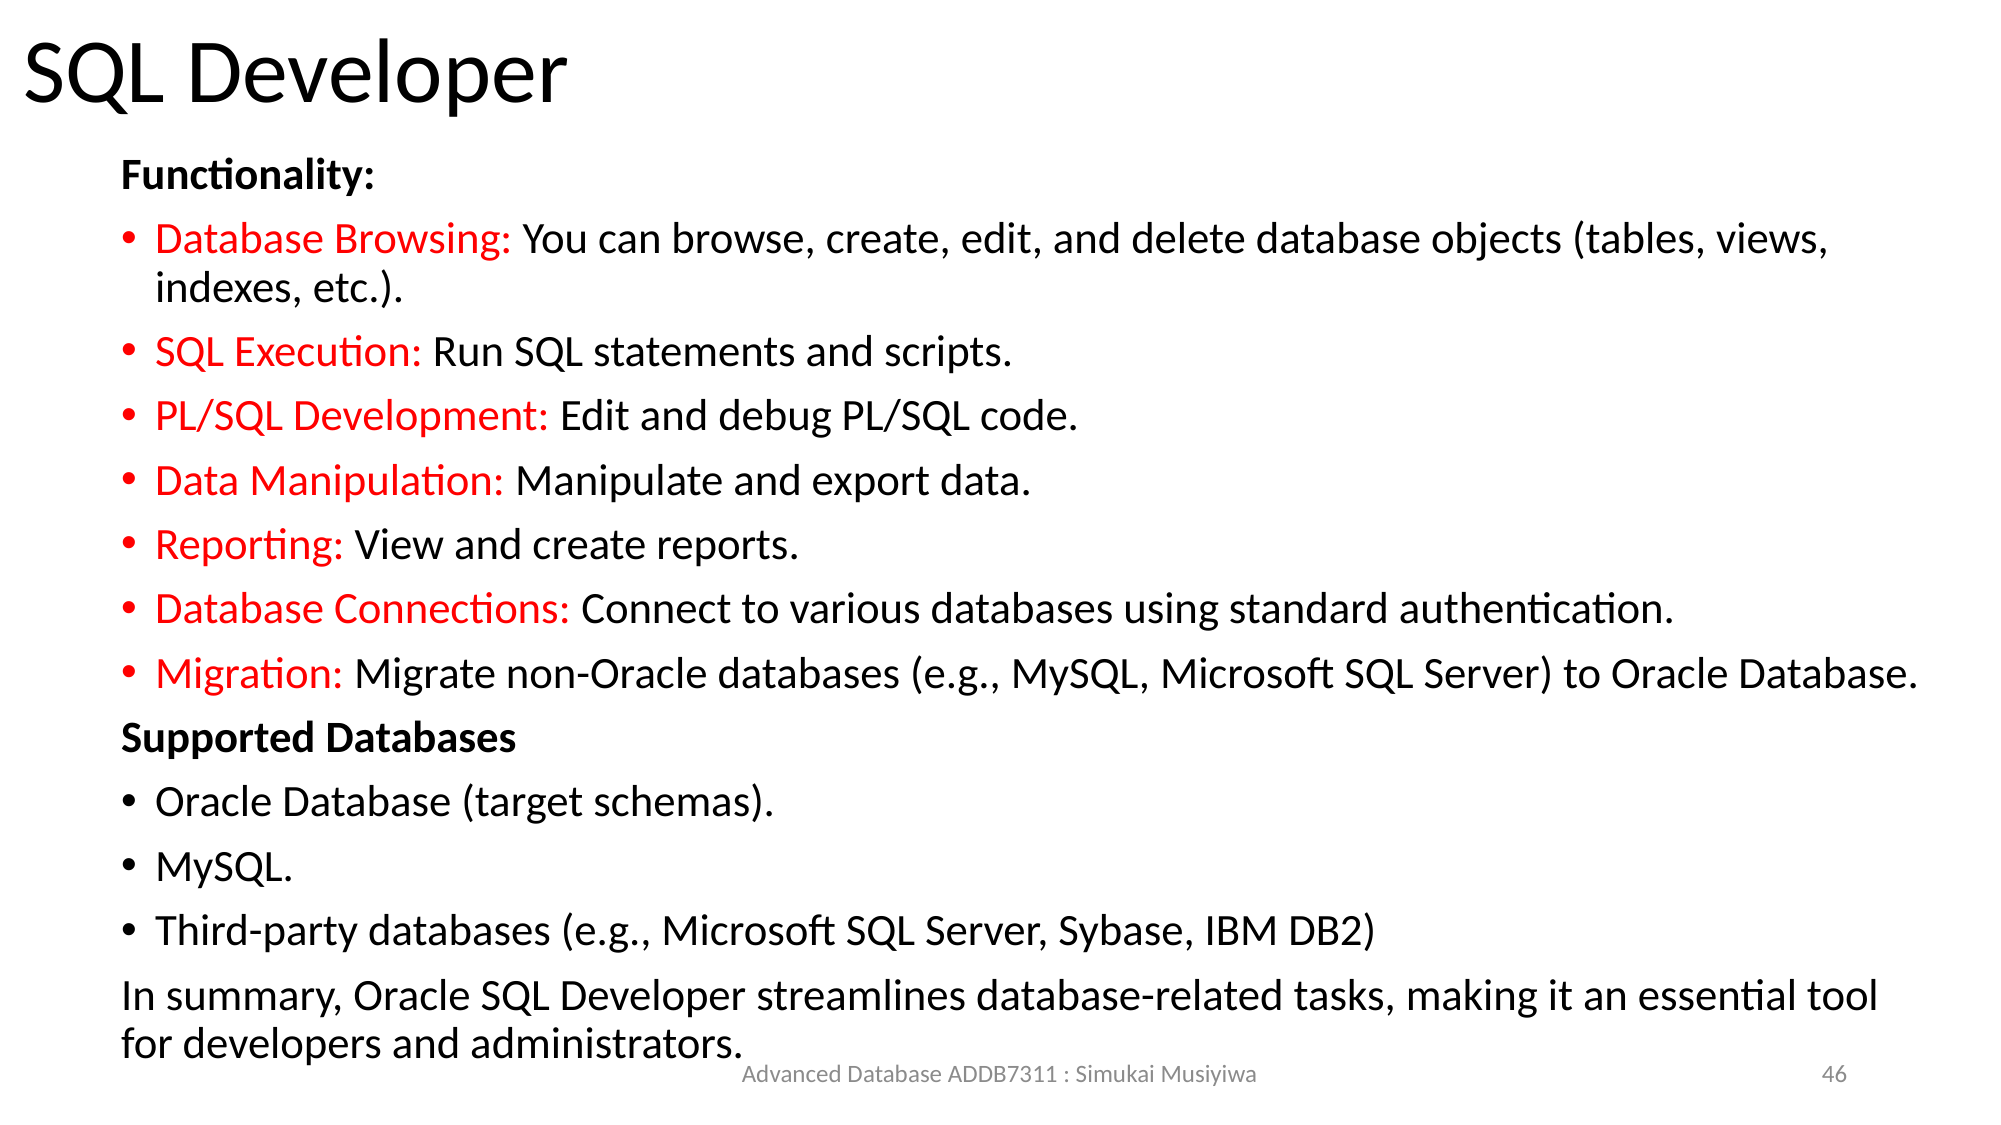

# SQL Developer
Functionality:
Database Browsing: You can browse, create, edit, and delete database objects (tables, views, indexes, etc.).
SQL Execution: Run SQL statements and scripts.
PL/SQL Development: Edit and debug PL/SQL code.
Data Manipulation: Manipulate and export data.
Reporting: View and create reports.
Database Connections: Connect to various databases using standard authentication.
Migration: Migrate non-Oracle databases (e.g., MySQL, Microsoft SQL Server) to Oracle Database.
Supported Databases
Oracle Database (target schemas).
MySQL.
Third-party databases (e.g., Microsoft SQL Server, Sybase, IBM DB2)
In summary, Oracle SQL Developer streamlines database-related tasks, making it an essential tool for developers and administrators.
Advanced Database ADDB7311 : Simukai Musiyiwa
46